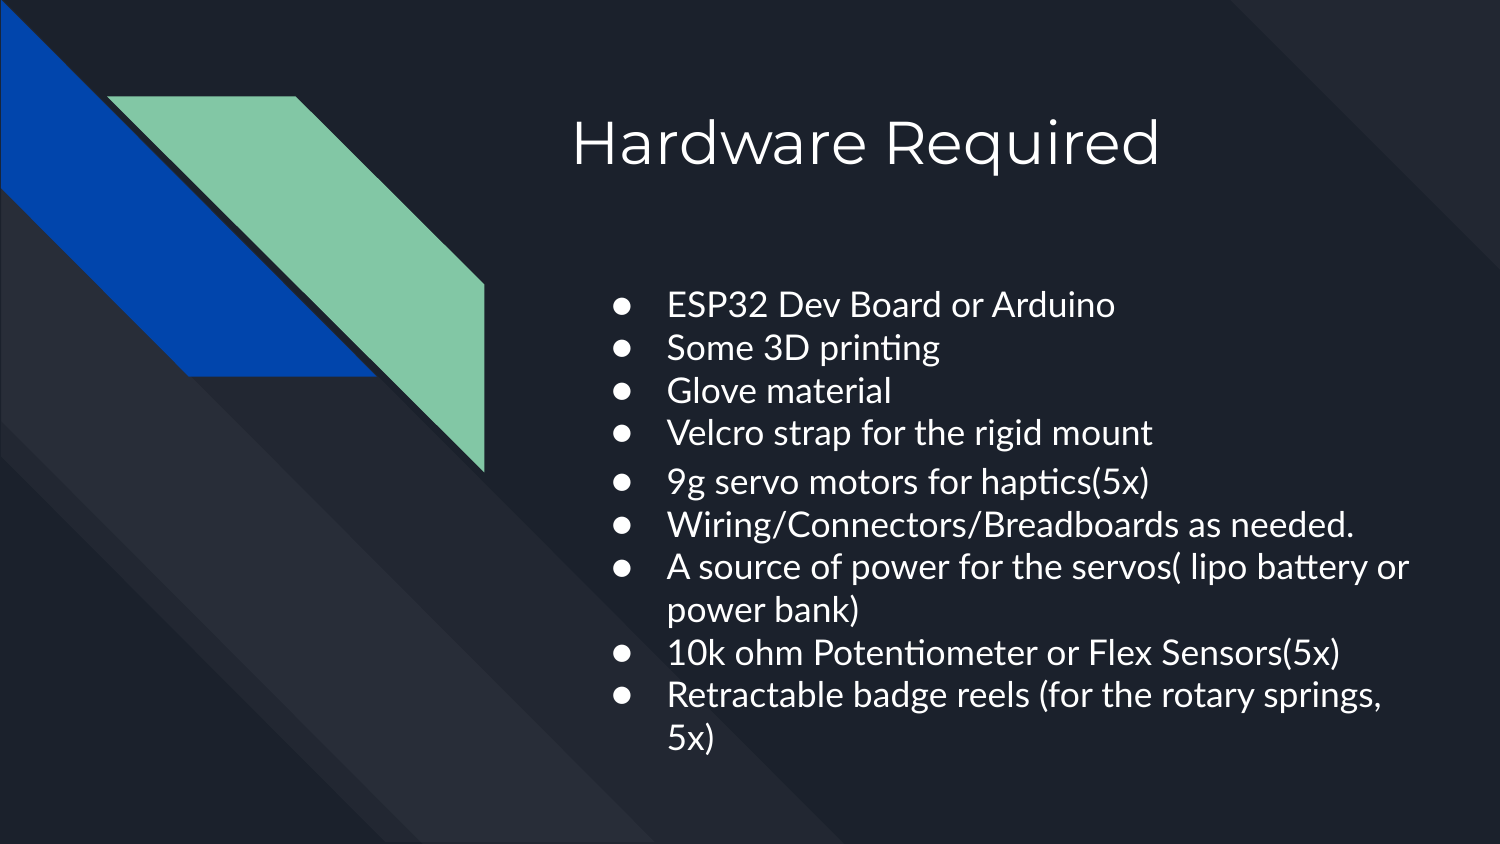

# Hardware Required

ESP32 Dev Board or Arduino
Some 3D printing
Glove material
Velcro strap for the rigid mount
9g servo motors for haptics(5x)
Wiring/Connectors/Breadboards as needed.
A source of power for the servos( lipo battery or power bank)
10k ohm Potentiometer or Flex Sensors(5x)
Retractable badge reels (for the rotary springs, 5x)